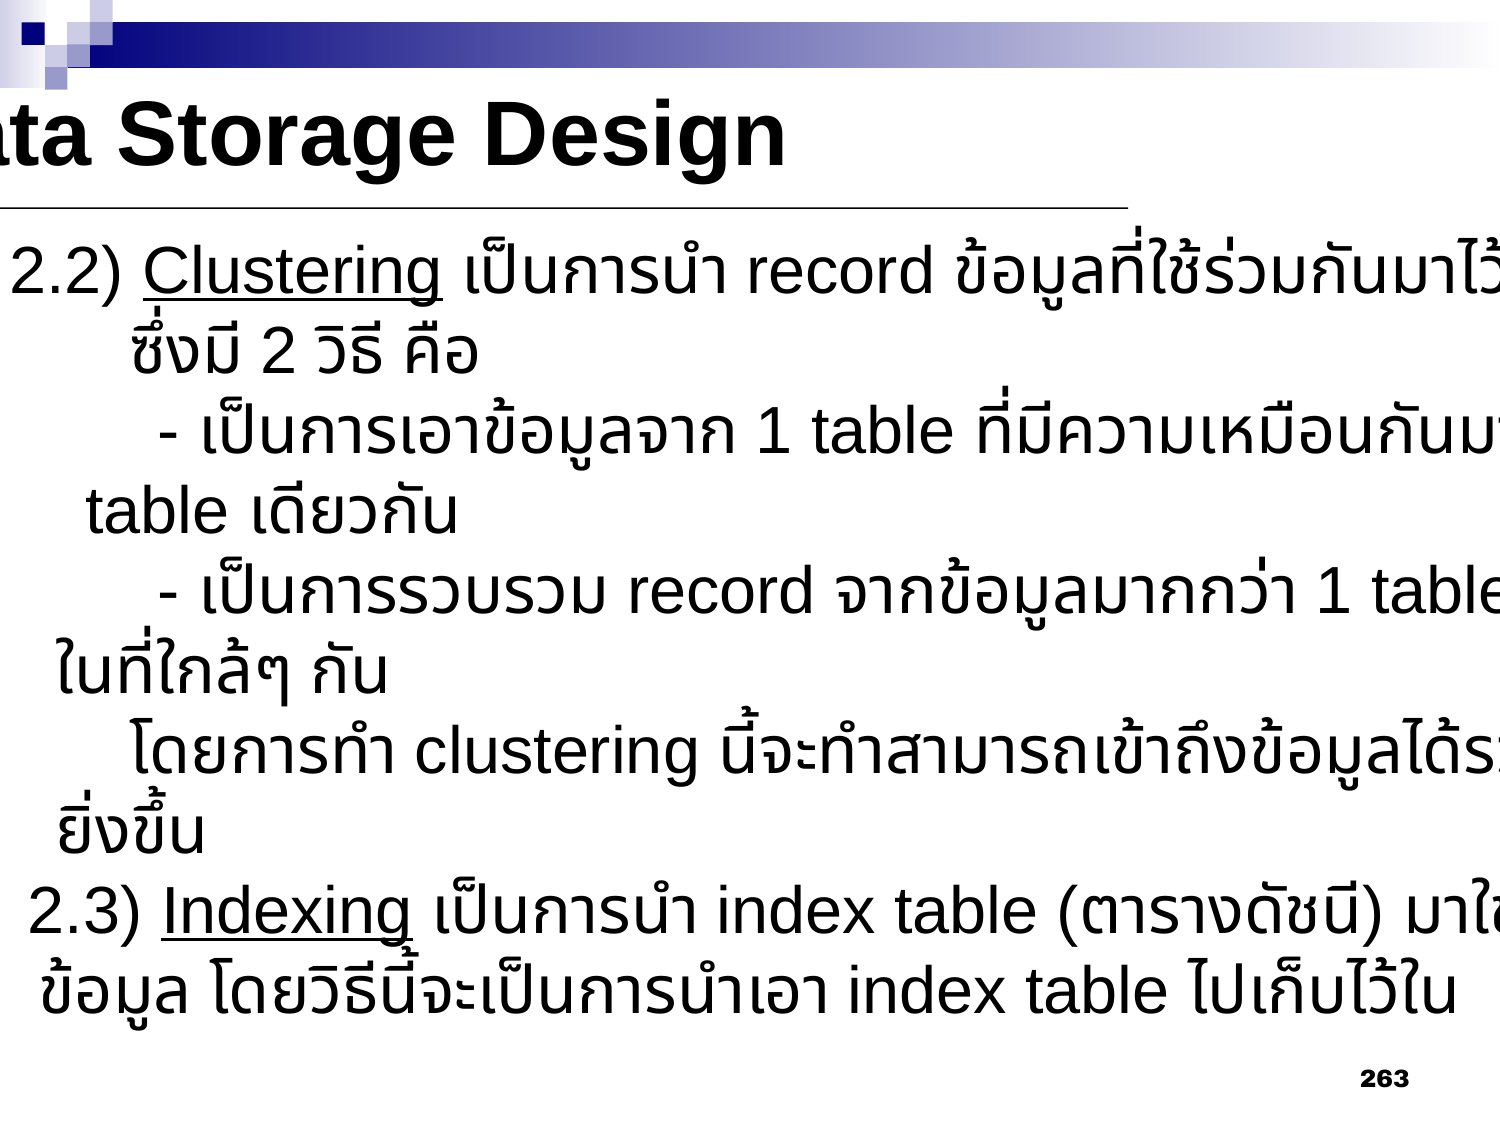

Data Storage Design

              2.2) Clustering เป็นการนำ record ข้อมูลที่ใช้ร่วมกันมาไว้ด้วยกัน
                      ซึ่งมี 2 วิธี คือ
                      - เป็นการเอาข้อมูลจาก 1 table ที่มีความเหมือนกันมาเก็บไว้ใน
 	          table เดียวกัน
                      - เป็นการรวบรวม record จากข้อมูลมากกว่า 1 table มาเก็บไว้
	         ในที่ใกล้ๆ กัน
                      โดยการทำ clustering นี้จะทำสามารถเข้าถึงข้อมูลได้รวดเร็วมาก
 	         ยิ่งขึ้น
               2.3) Indexing เป็นการนำ index table (ตารางดัชนี) มาใช้ในการเข้าถึง
	        ข้อมูล โดยวิธีนี้จะเป็นการนำเอา index table ไปเก็บไว้ใน

263